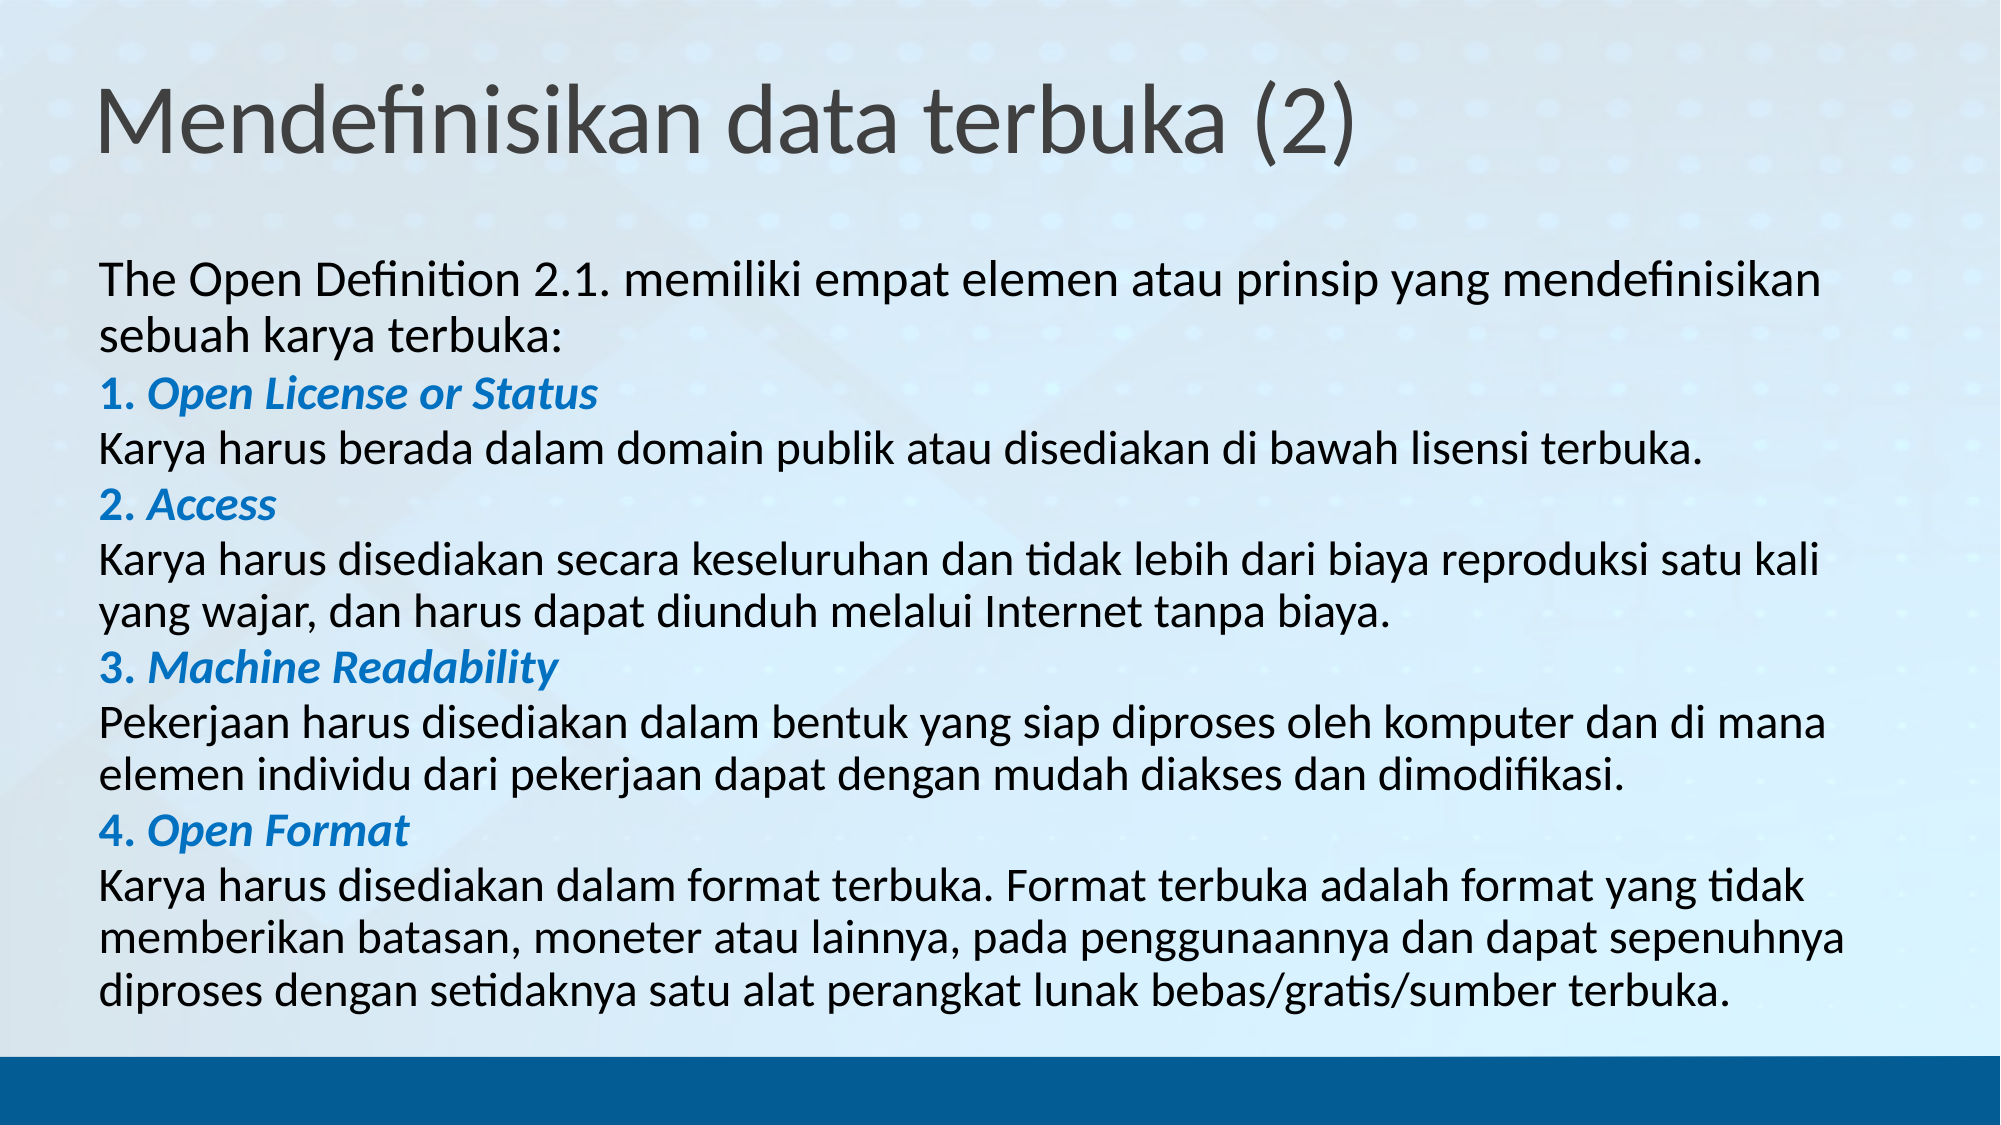

Mendefinisikan data terbuka (2)
The Open Definition 2.1. memiliki empat elemen atau prinsip yang mendefinisikan sebuah karya terbuka:
1. Open License or Status
Karya harus berada dalam domain publik atau disediakan di bawah lisensi terbuka.
2. Access
Karya harus disediakan secara keseluruhan dan tidak lebih dari biaya reproduksi satu kali yang wajar, dan harus dapat diunduh melalui Internet tanpa biaya.
3. Machine Readability
Pekerjaan harus disediakan dalam bentuk yang siap diproses oleh komputer dan di mana elemen individu dari pekerjaan dapat dengan mudah diakses dan dimodifikasi.
4. Open Format
Karya harus disediakan dalam format terbuka. Format terbuka adalah format yang tidak memberikan batasan, moneter atau lainnya, pada penggunaannya dan dapat sepenuhnya diproses dengan setidaknya satu alat perangkat lunak bebas/gratis/sumber terbuka.